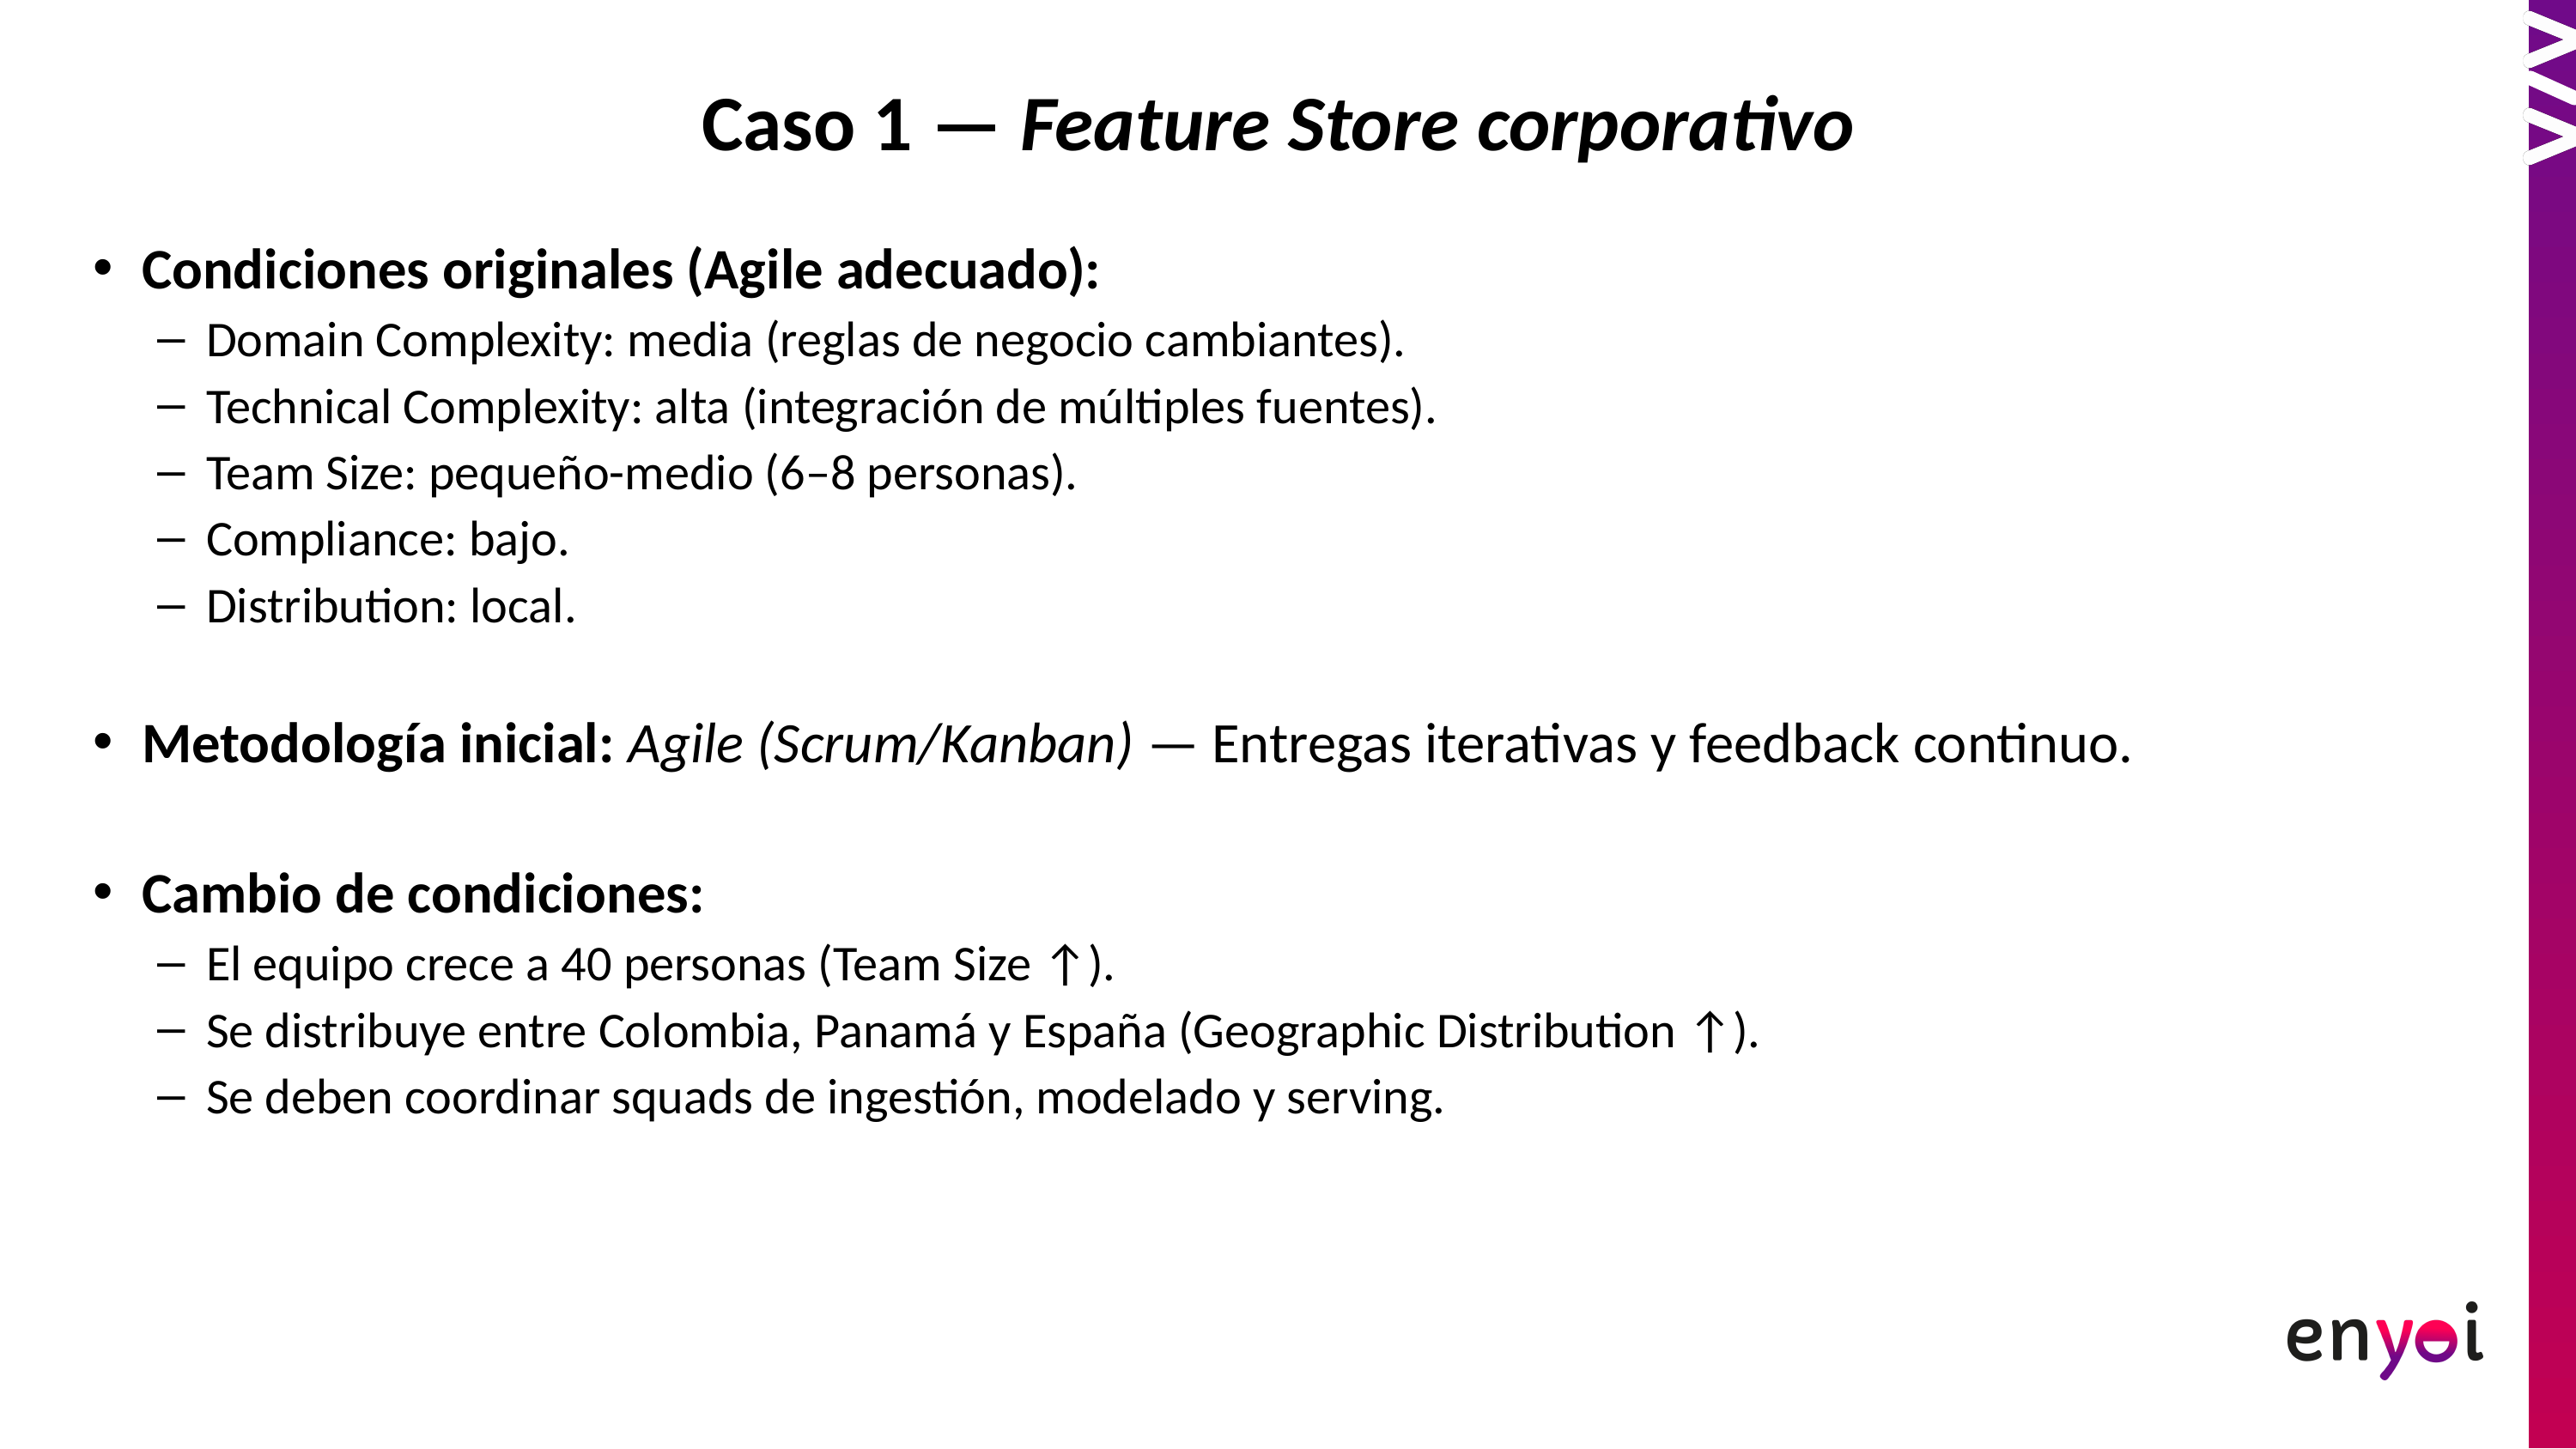

# Caso 1 — Feature Store corporativo
Condiciones originales (Agile adecuado):
Domain Complexity: media (reglas de negocio cambiantes).
Technical Complexity: alta (integración de múltiples fuentes).
Team Size: pequeño-medio (6–8 personas).
Compliance: bajo.
Distribution: local.

Metodología inicial: Agile (Scrum/Kanban) — Entregas iterativas y feedback continuo.

Cambio de condiciones:
El equipo crece a 40 personas (Team Size ↑).
Se distribuye entre Colombia, Panamá y España (Geographic Distribution ↑).
Se deben coordinar squads de ingestión, modelado y serving.